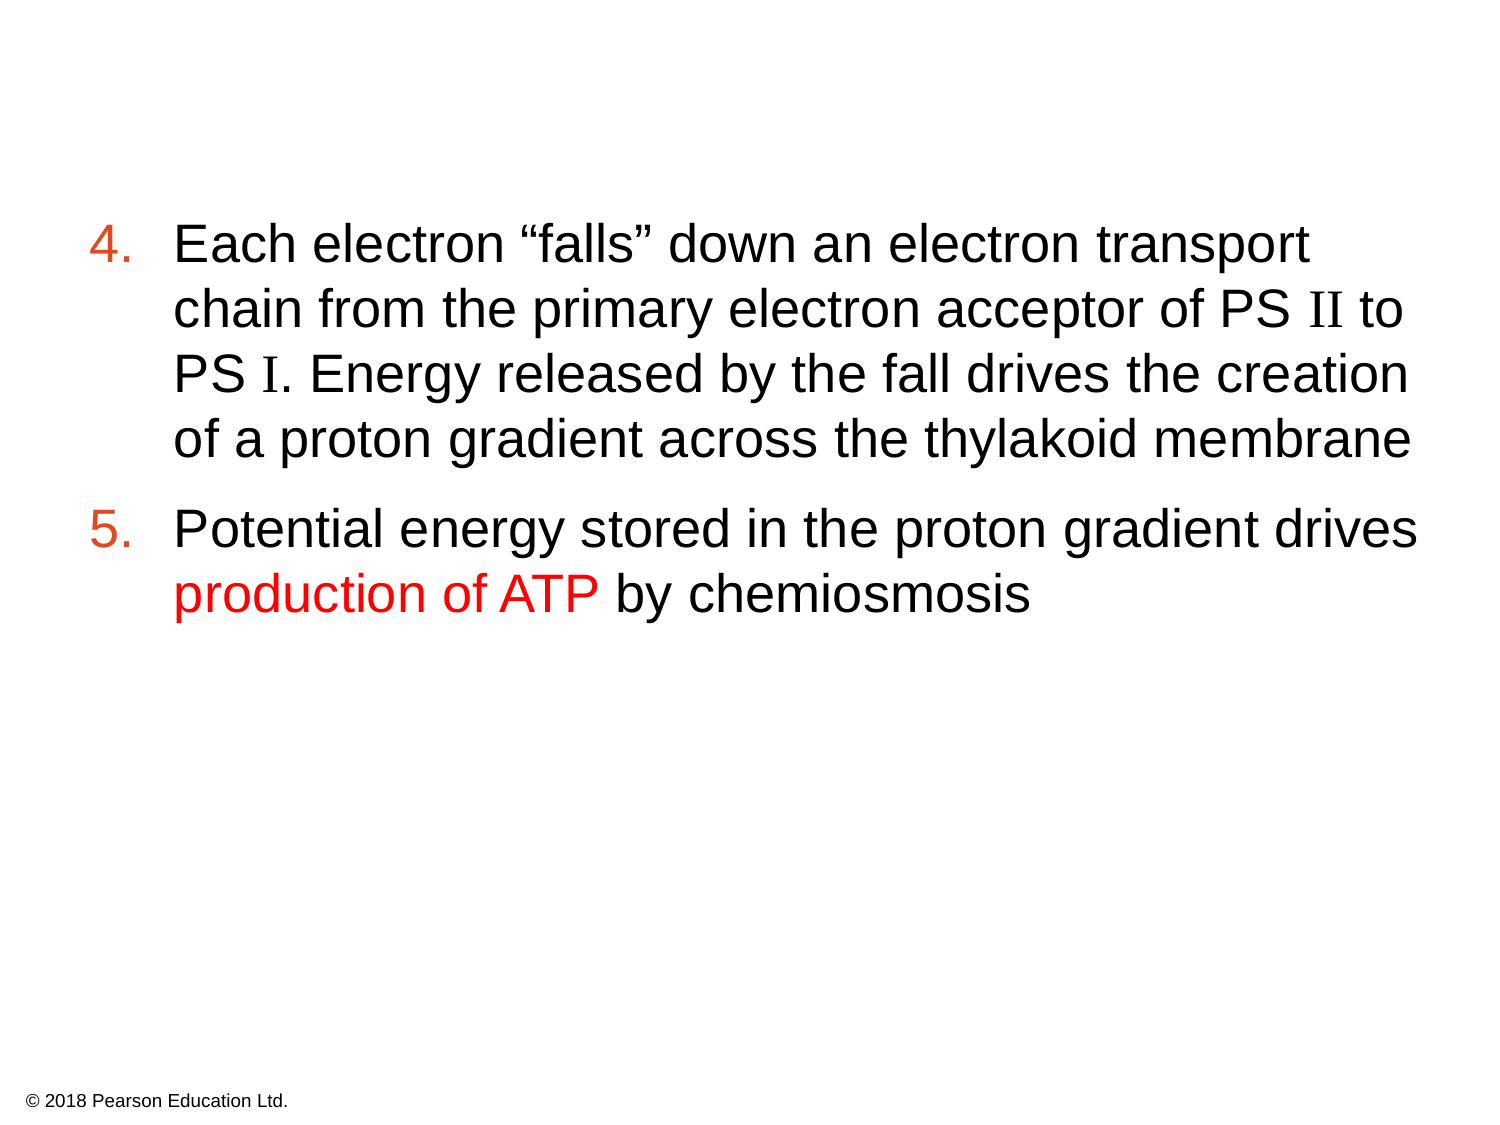

Each electron “falls” down an electron transport chain from the primary electron acceptor of PS II to PS I. Energy released by the fall drives the creation of a proton gradient across the thylakoid membrane
Potential energy stored in the proton gradient drives production of ATP by chemiosmosis
© 2018 Pearson Education Ltd.